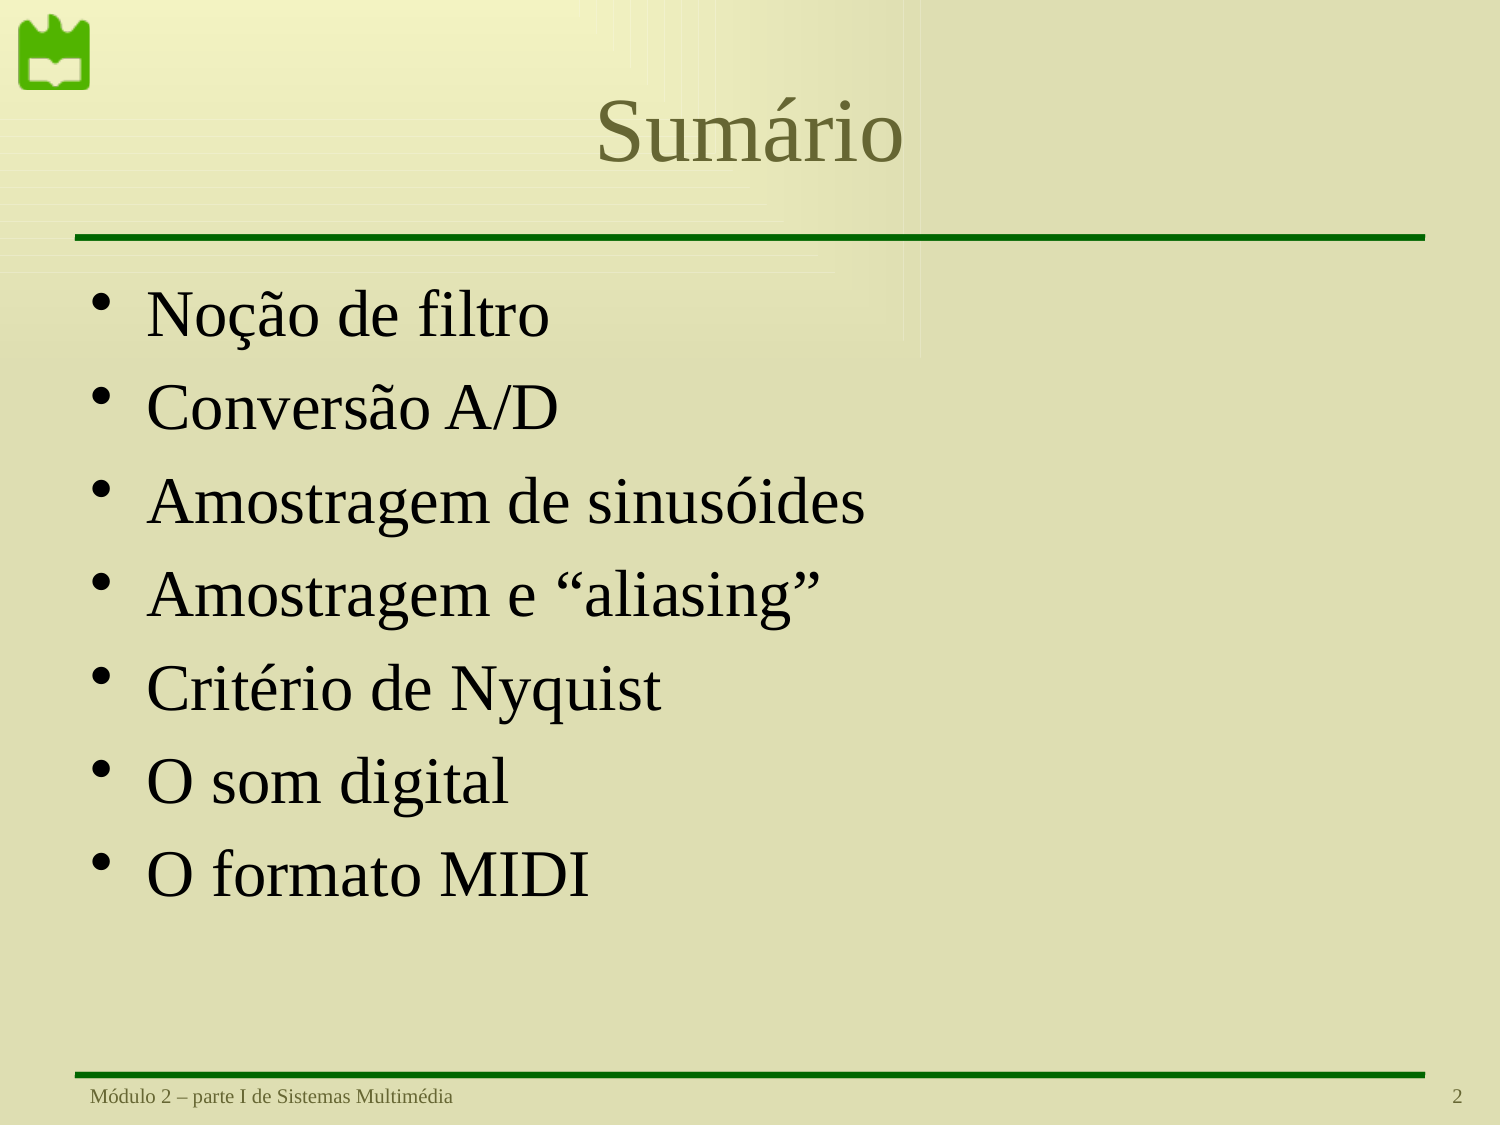

# Sumário
Noção de filtro
Conversão A/D
Amostragem de sinusóides
Amostragem e “aliasing”
Critério de Nyquist
O som digital
O formato MIDI